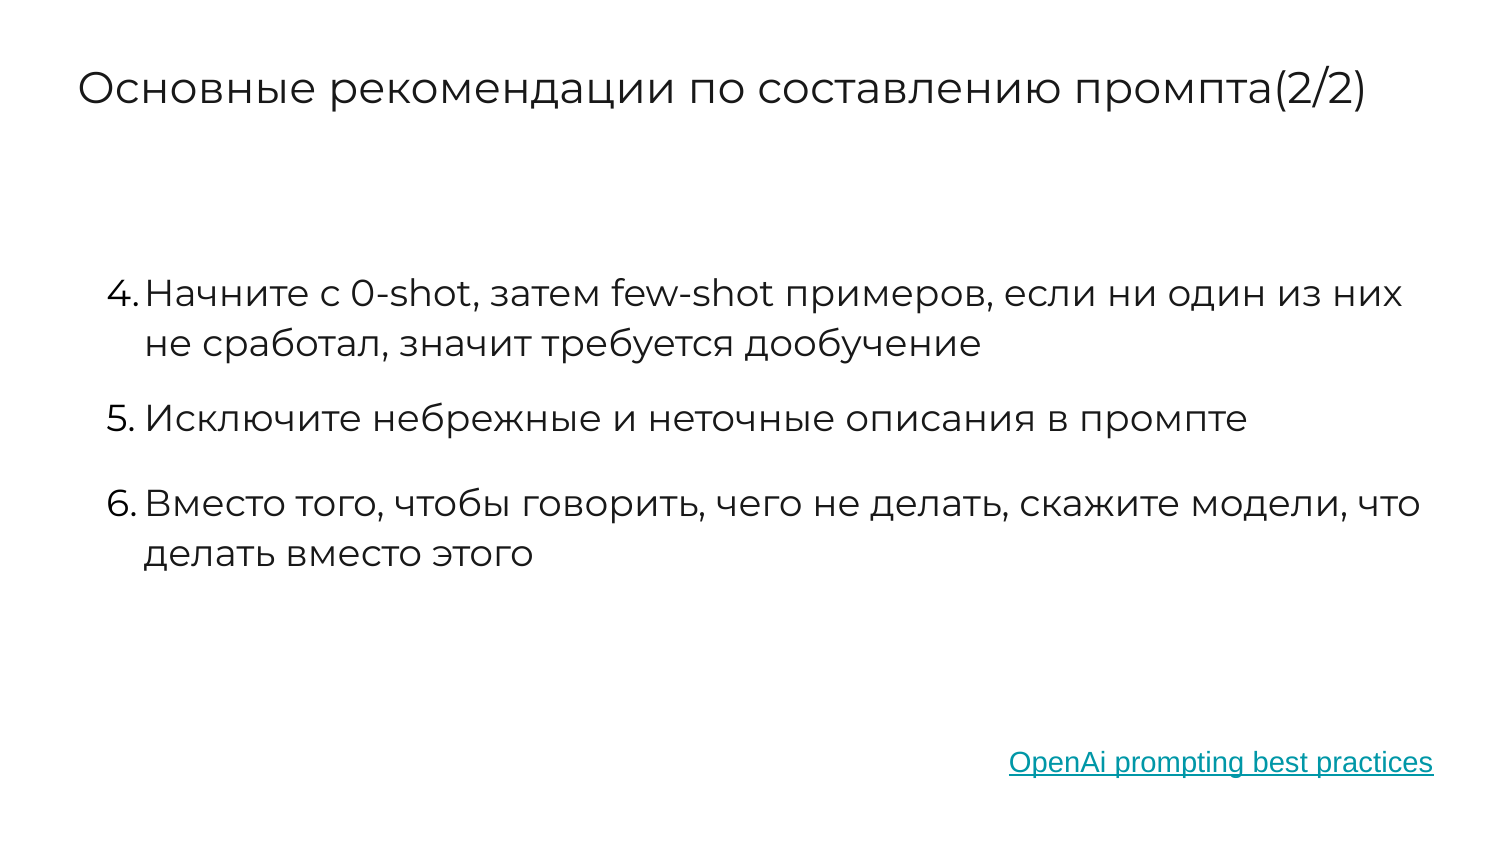

# Основные рекомендации по составлению промпта(2/2)

Начните с 0-shot, затем few-shot примеров, если ни один из них не сработал, значит требуется дообучение
Исключите небрежные и неточные описания в промпте
Вместо того, чтобы говорить, чего не делать, скажите модели, что делать вместо этого
OpenAi prompting best practices